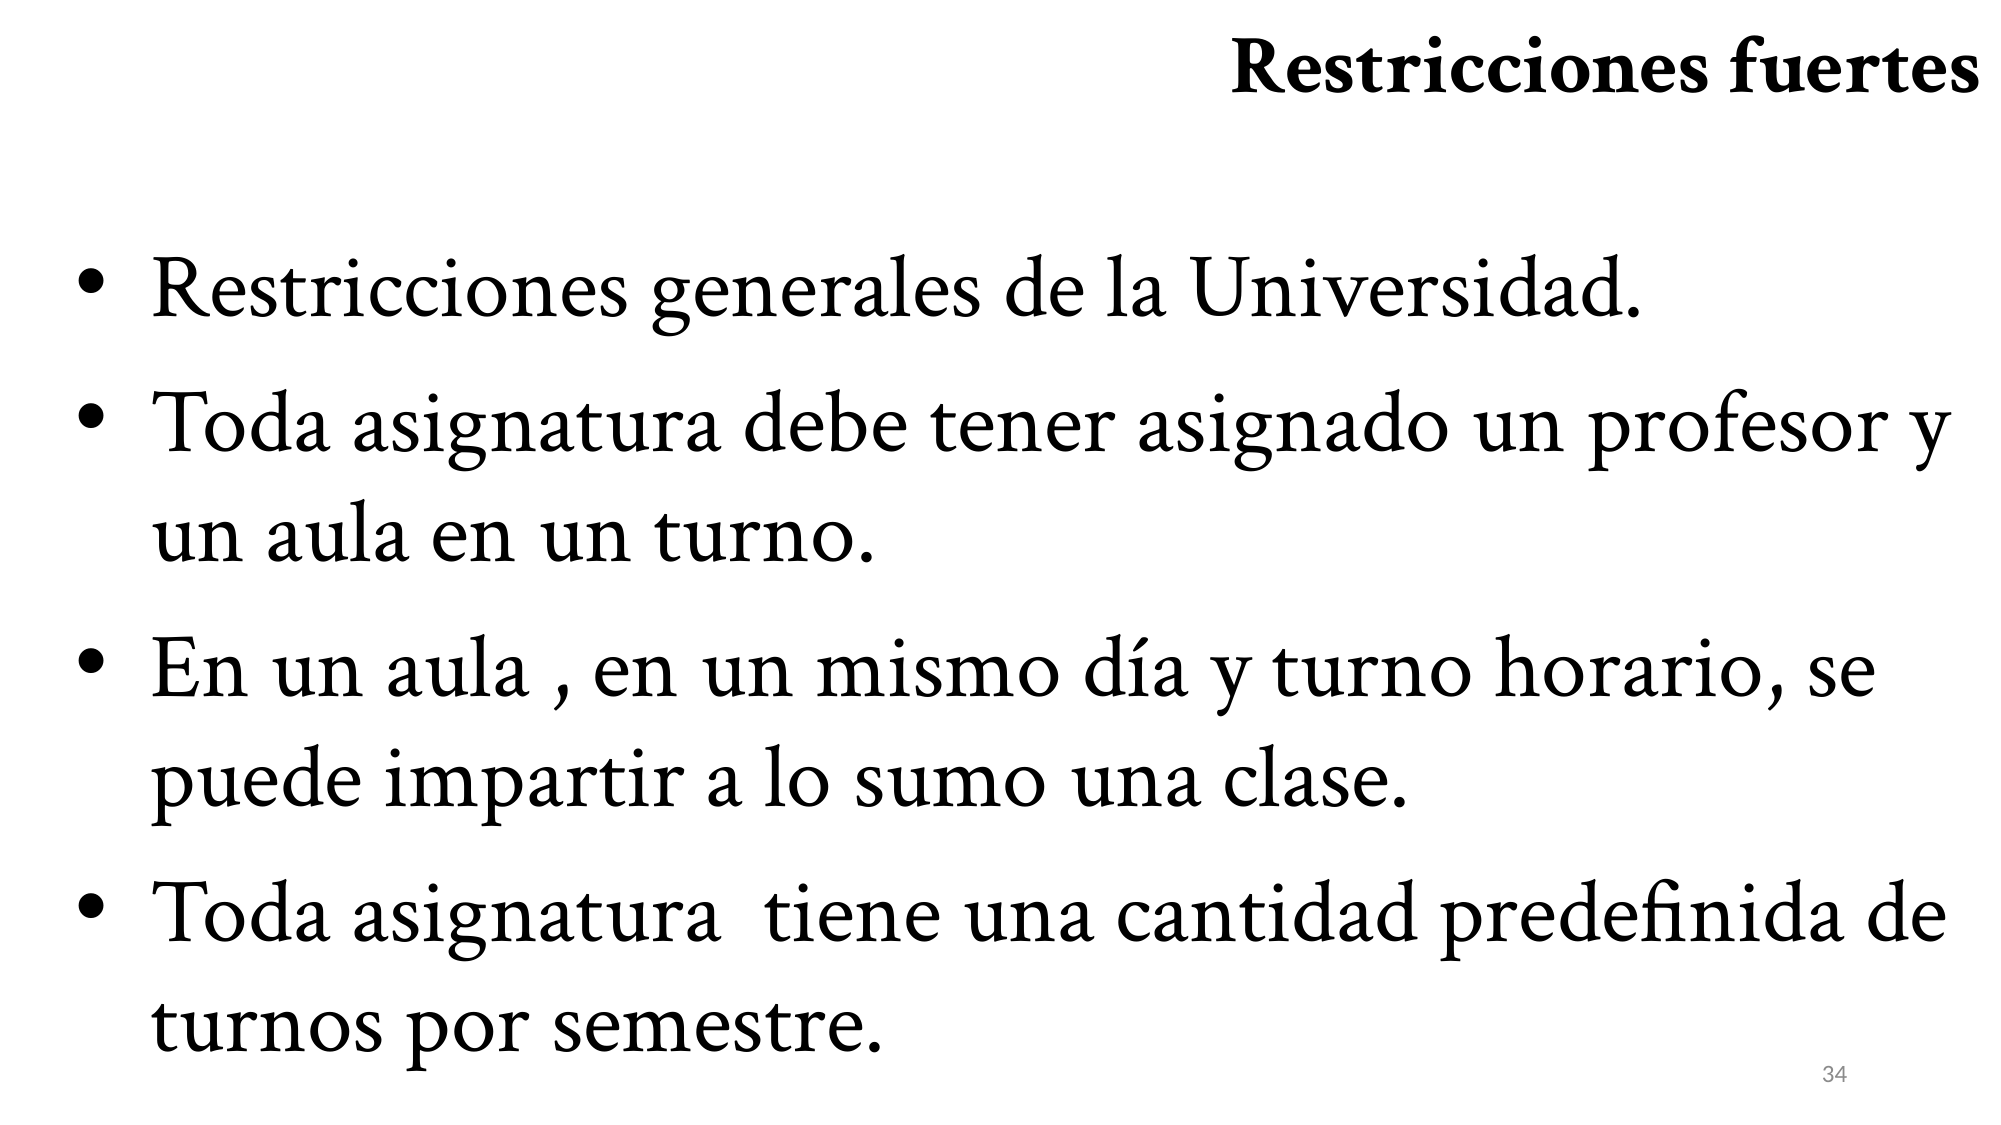

Restricciones generales de la Universidad.
Toda asignatura debe tener asignado un profesor y un aula en un turno.
En un aula , en un mismo día y turno horario, se puede impartir a lo sumo una clase.
Toda asignatura  tiene una cantidad predefinida de turnos por semestre.

Restricciones fuertes

34